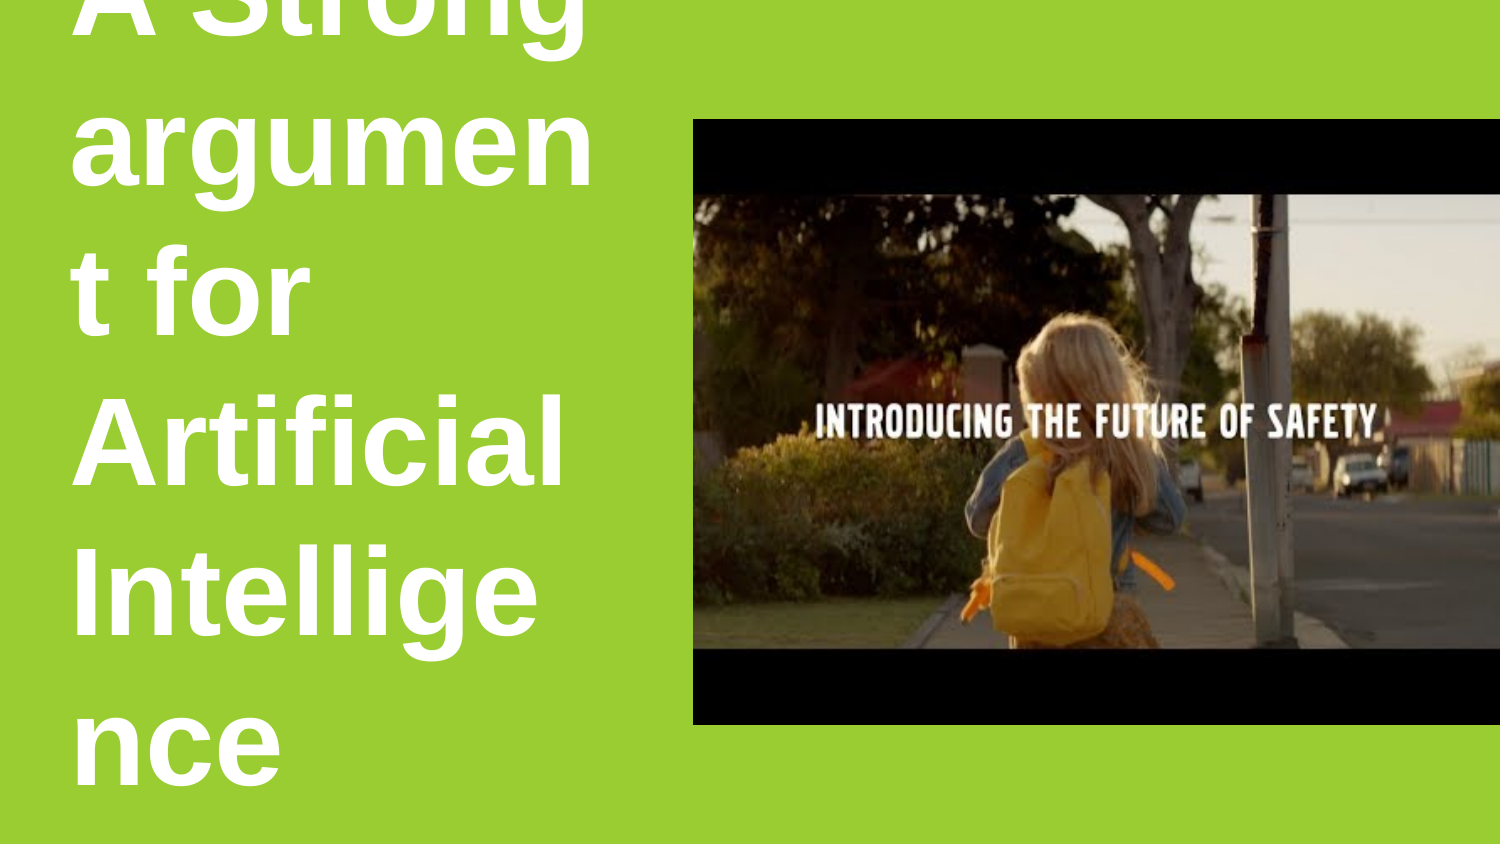

# A Strong argument for Artificial Intelligence